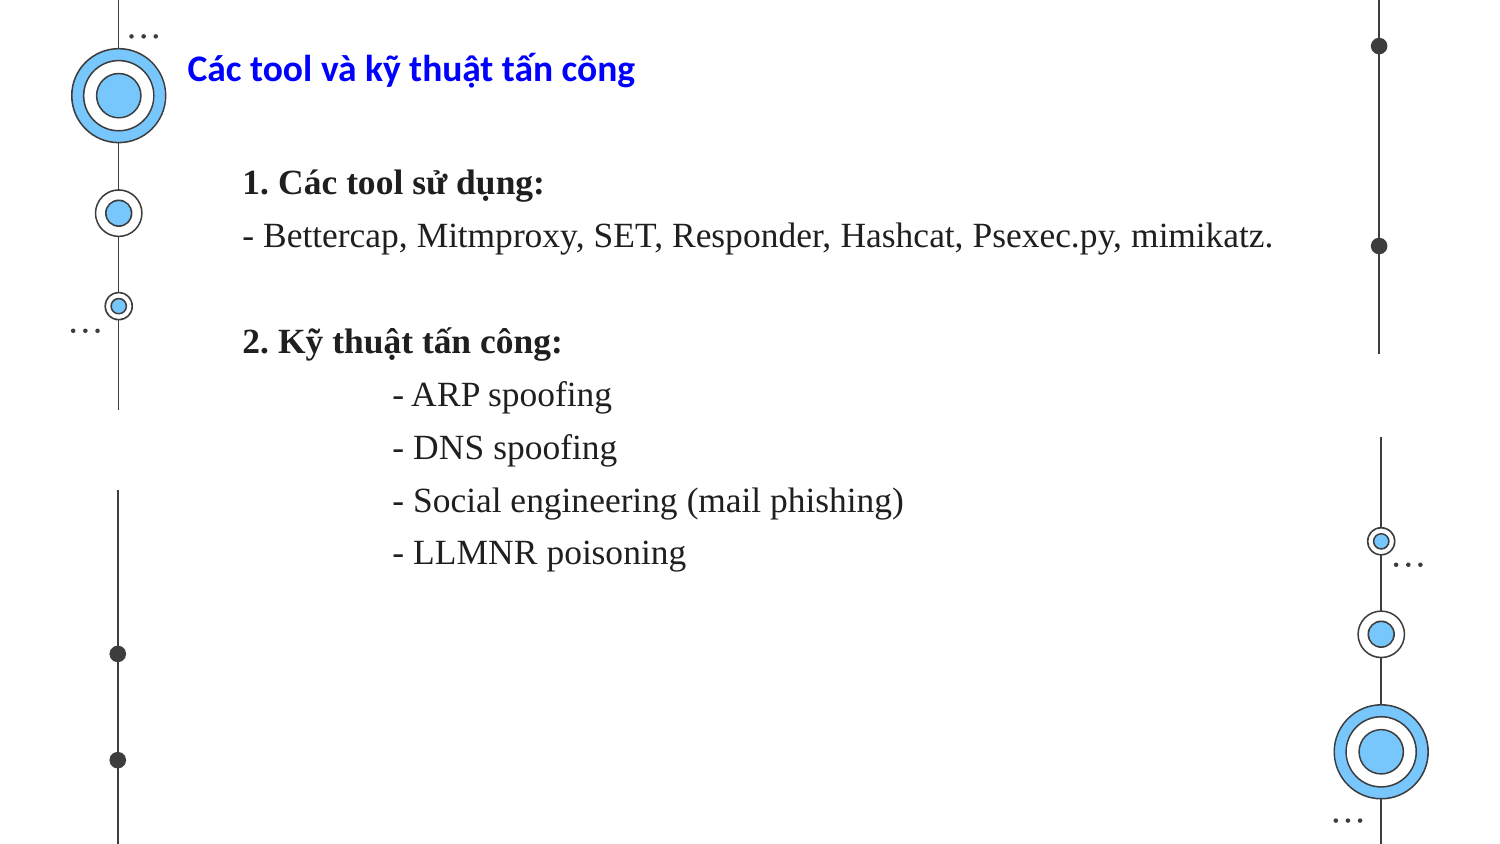

Các tool và kỹ thuật tấn công
1. Các tool sử dụng:
- Bettercap, Mitmproxy, SET, Responder, Hashcat, Psexec.py, mimikatz.

2. Kỹ thuật tấn công:
	- ARP spoofing
	- DNS spoofing
	- Social engineering (mail phishing)
	- LLMNR poisoning